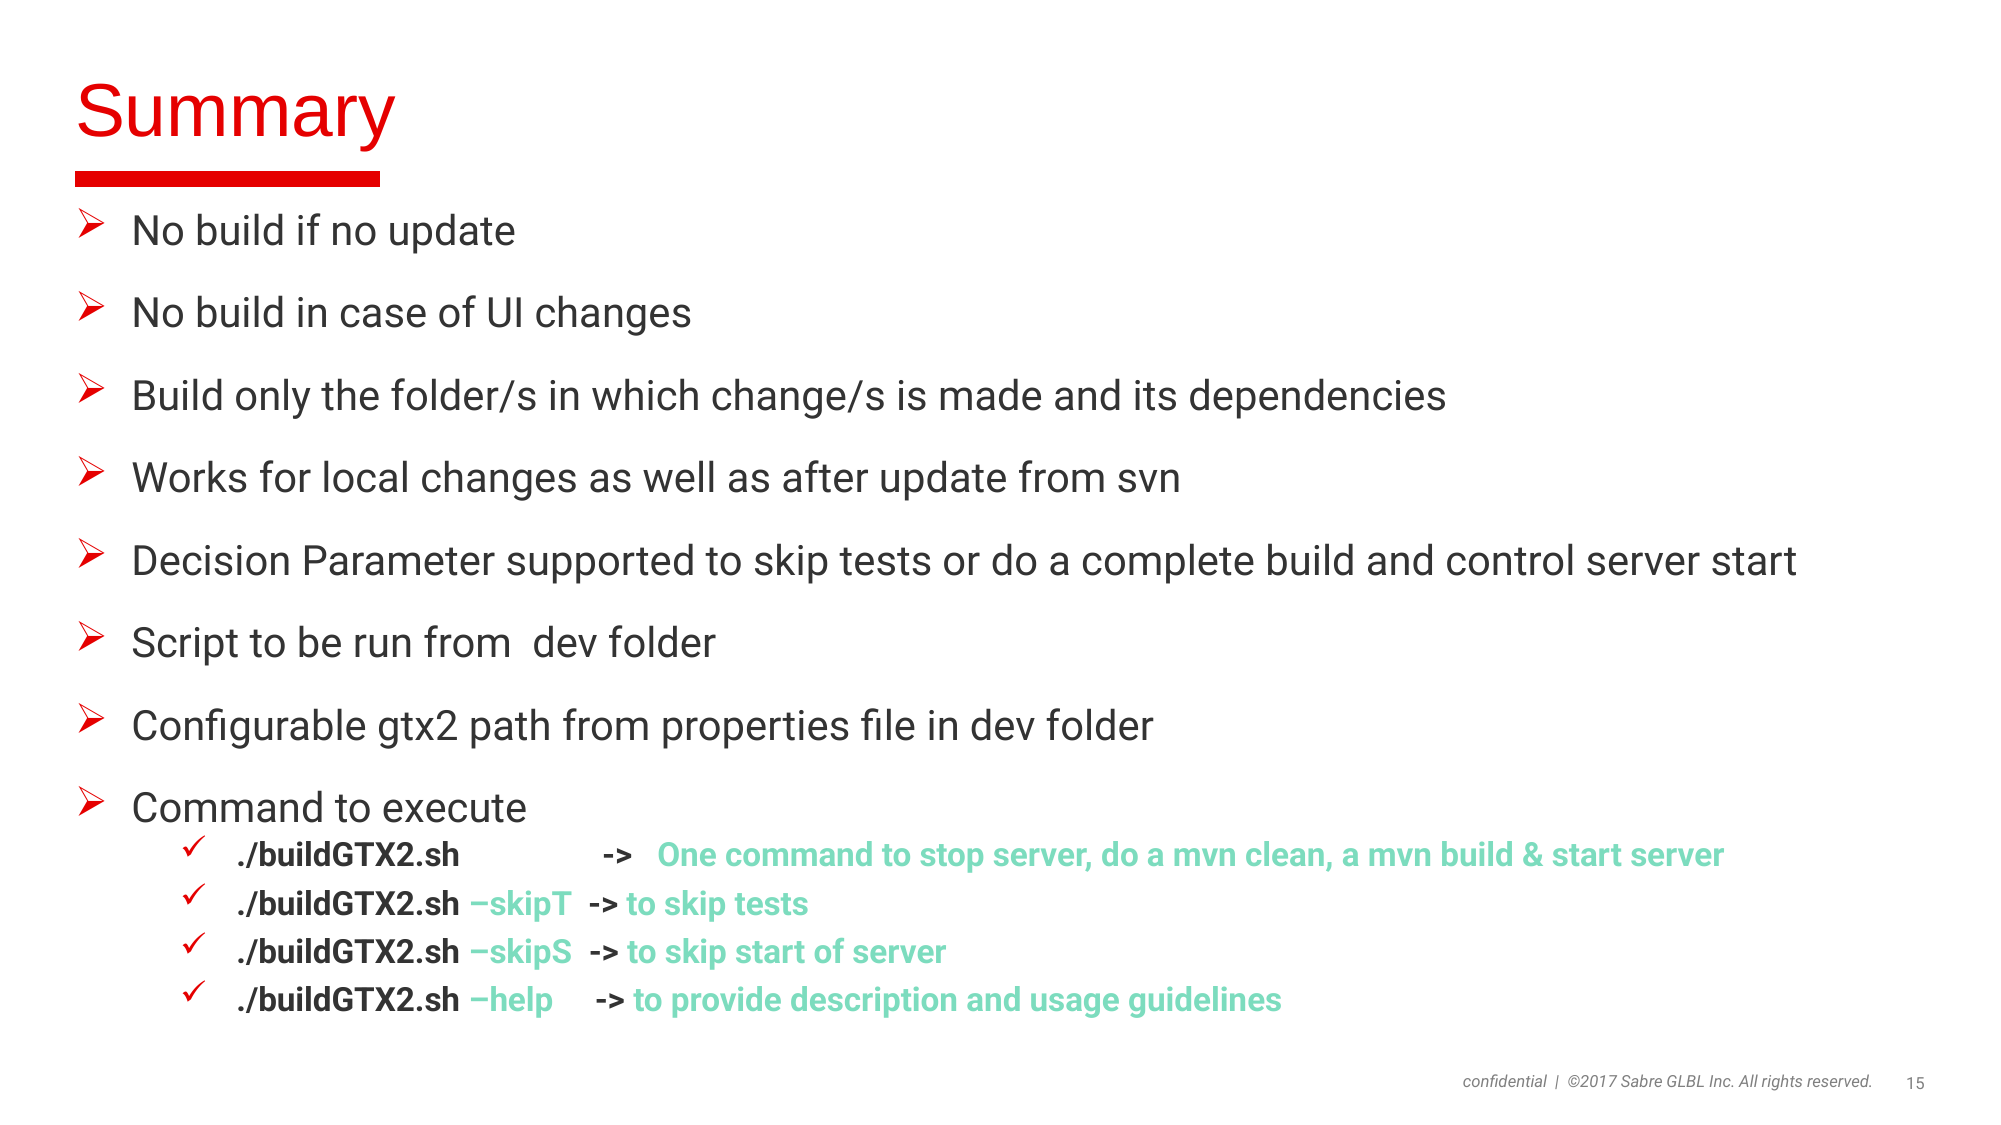

# Summary
No build if no update
No build in case of UI changes
Build only the folder/s in which change/s is made and its dependencies
Works for local changes as well as after update from svn
Decision Parameter supported to skip tests or do a complete build and control server start
Script to be run from  dev folder
Configurable gtx2 path from properties file in dev folder
Command to execute
./buildGTX2.sh  	        ->   One command to stop server, do a mvn clean, a mvn build & start server
./buildGTX2.sh –skipT  -> to skip tests
./buildGTX2.sh –skipS  -> to skip start of server
./buildGTX2.sh –help     -> to provide description and usage guidelines